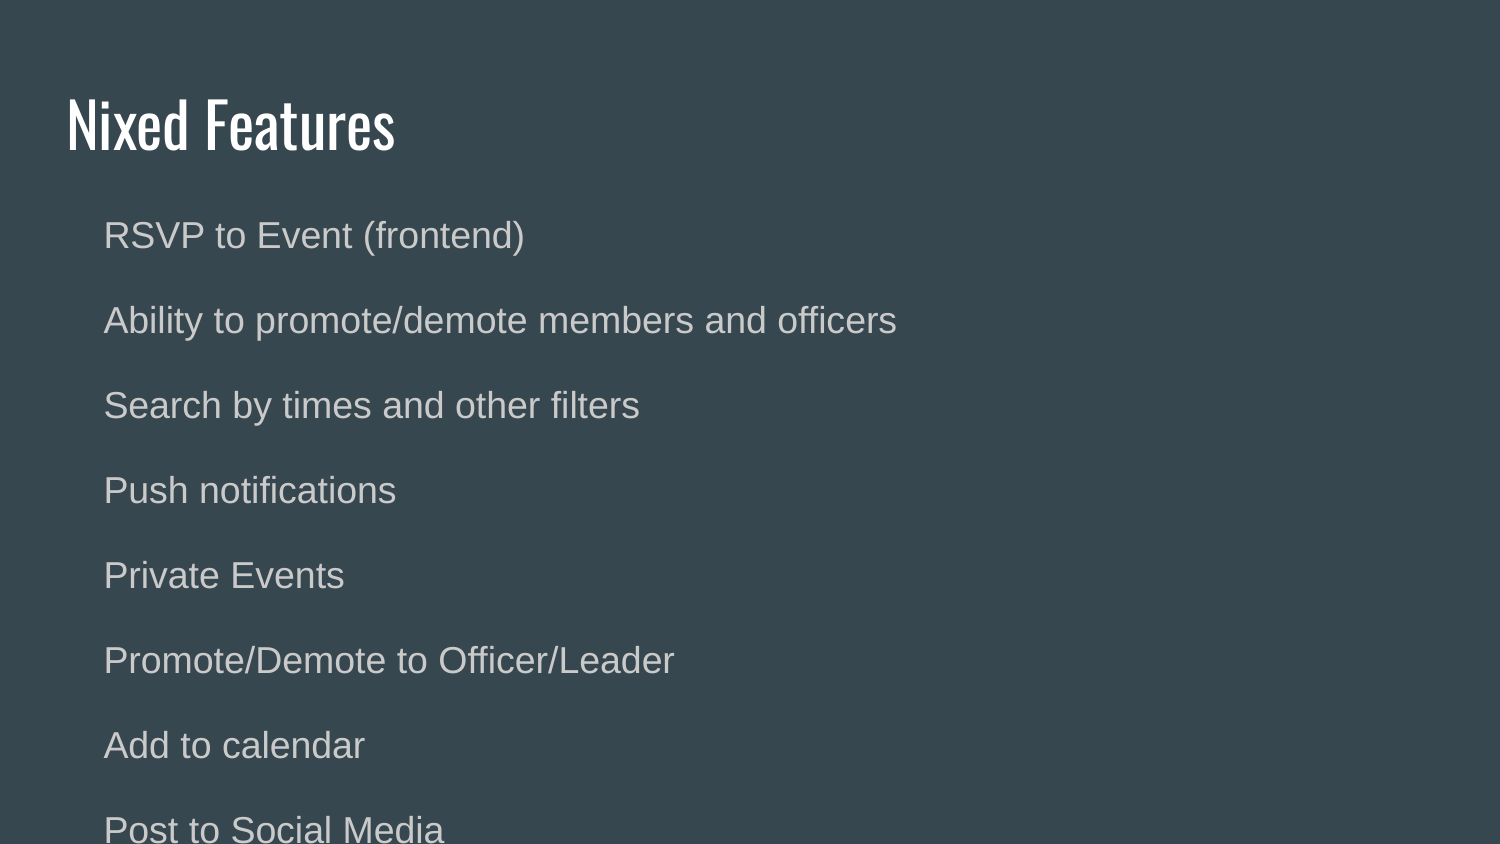

# Nixed Features
RSVP to Event (frontend)
Ability to promote/demote members and officers
Search by times and other filters
Push notifications
Private Events
Promote/Demote to Officer/Leader
Add to calendar
Post to Social Media
iOS styling
Rave music